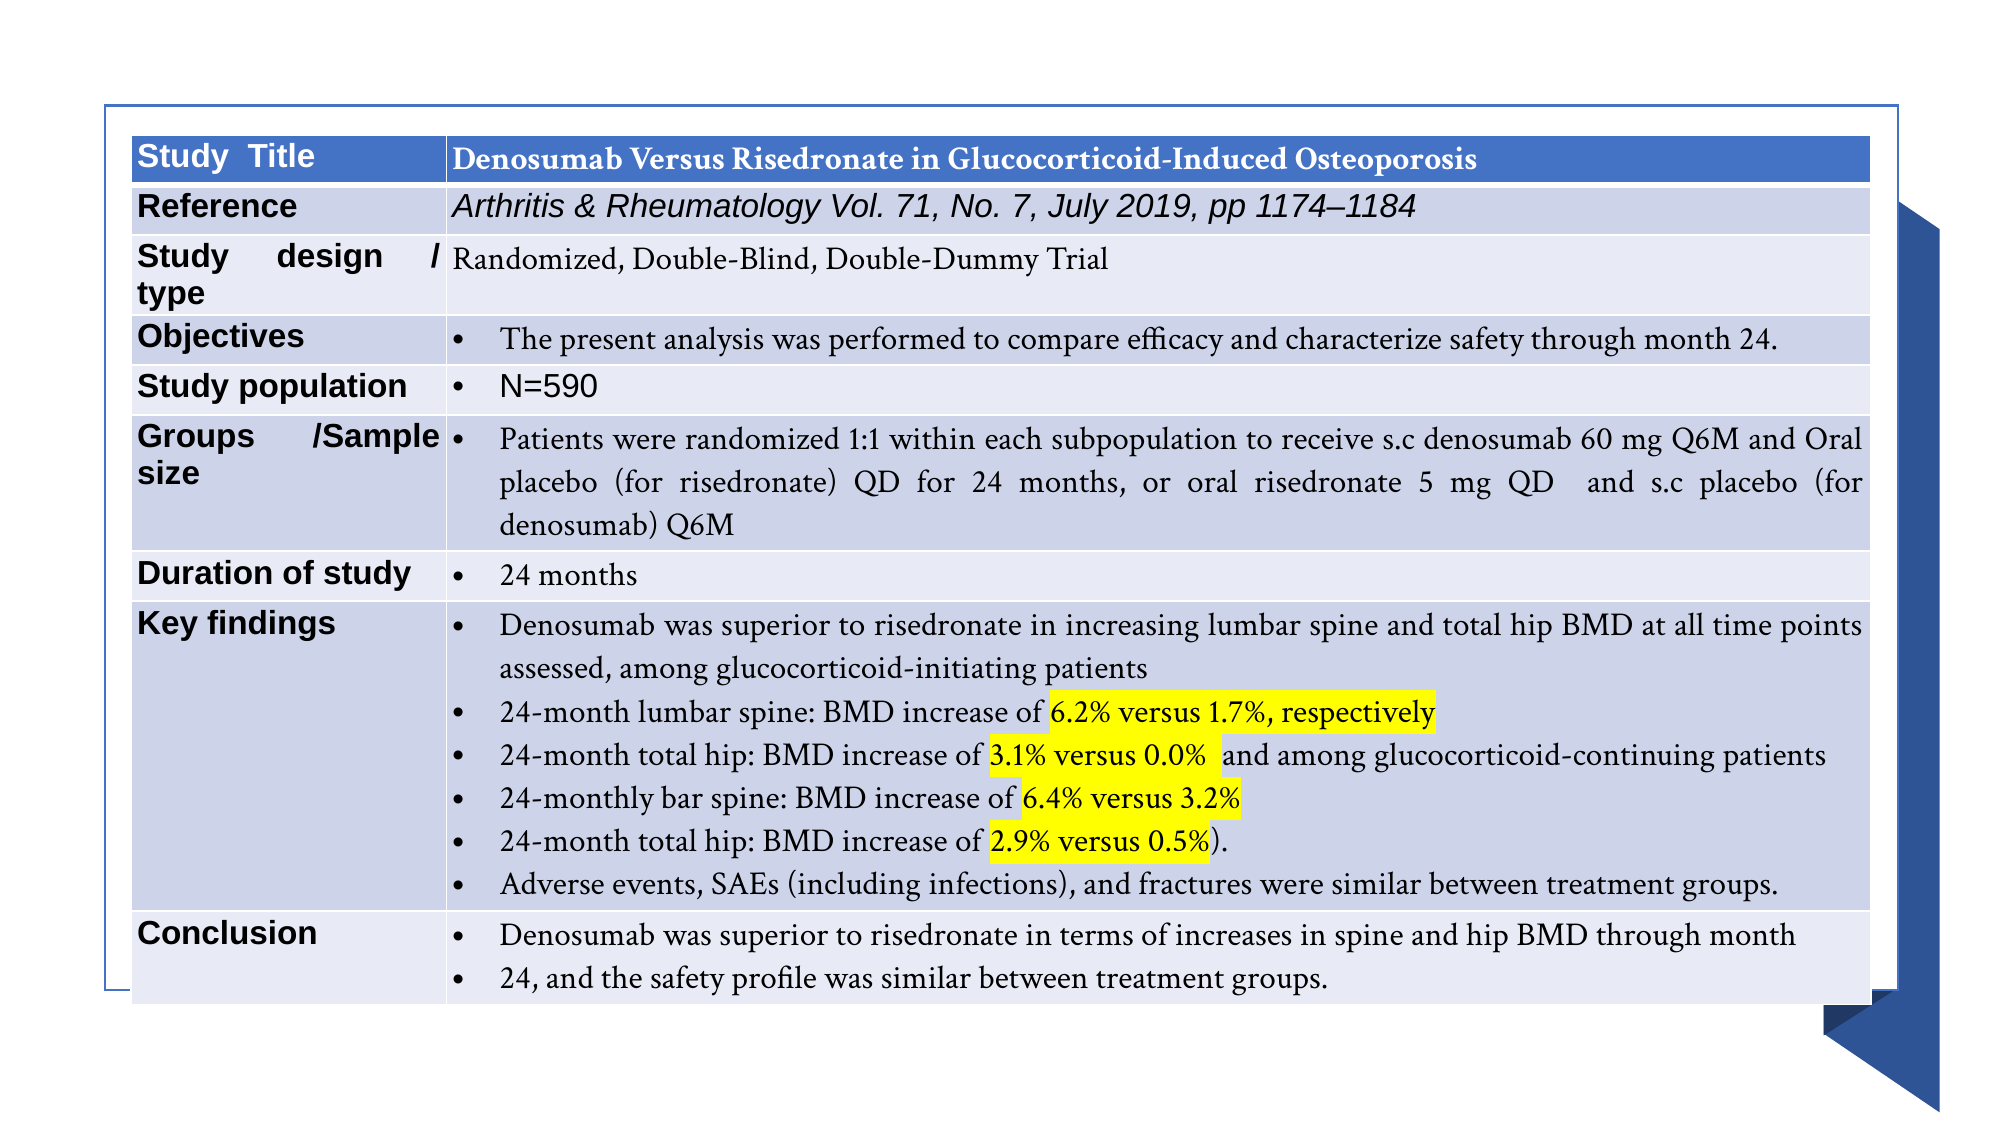

| Study Title | Denosumab Versus Risedronate in Glucocorticoid-Induced Osteoporosis |
| --- | --- |
| Reference | Arthritis & Rheumatology Vol. 71, No. 7, July 2019, pp 1174–1184 |
| Study design / type | Randomized, Double-Blind, Double-Dummy Trial |
| Objectives | The present analysis was performed to compare efficacy and characterize safety through month 24. |
| Study population | N=590 |
| Groups /Sample size | Patients were randomized 1:1 within each subpopulation to receive s.c denosumab 60 mg Q6M and Oral placebo (for risedronate) QD for 24 months, or oral risedronate 5 mg QD and s.c placebo (for denosumab) Q6M |
| Duration of study | 24 months |
| Key findings | Denosumab was superior to risedronate in increasing lumbar spine and total hip BMD at all time points assessed, among glucocorticoid-initiating patients 24-month lumbar spine: BMD increase of 6.2% versus 1.7%, respectively 24-month total hip: BMD increase of 3.1% versus 0.0% and among glucocorticoid-continuing patients 24-monthly bar spine: BMD increase of 6.4% versus 3.2% 24-month total hip: BMD increase of 2.9% versus 0.5%). Adverse events, SAEs (including infections), and fractures were similar between treatment groups. |
| Conclusion | Denosumab was superior to risedronate in terms of increases in spine and hip BMD through month 24, and the safety profile was similar between treatment groups. |